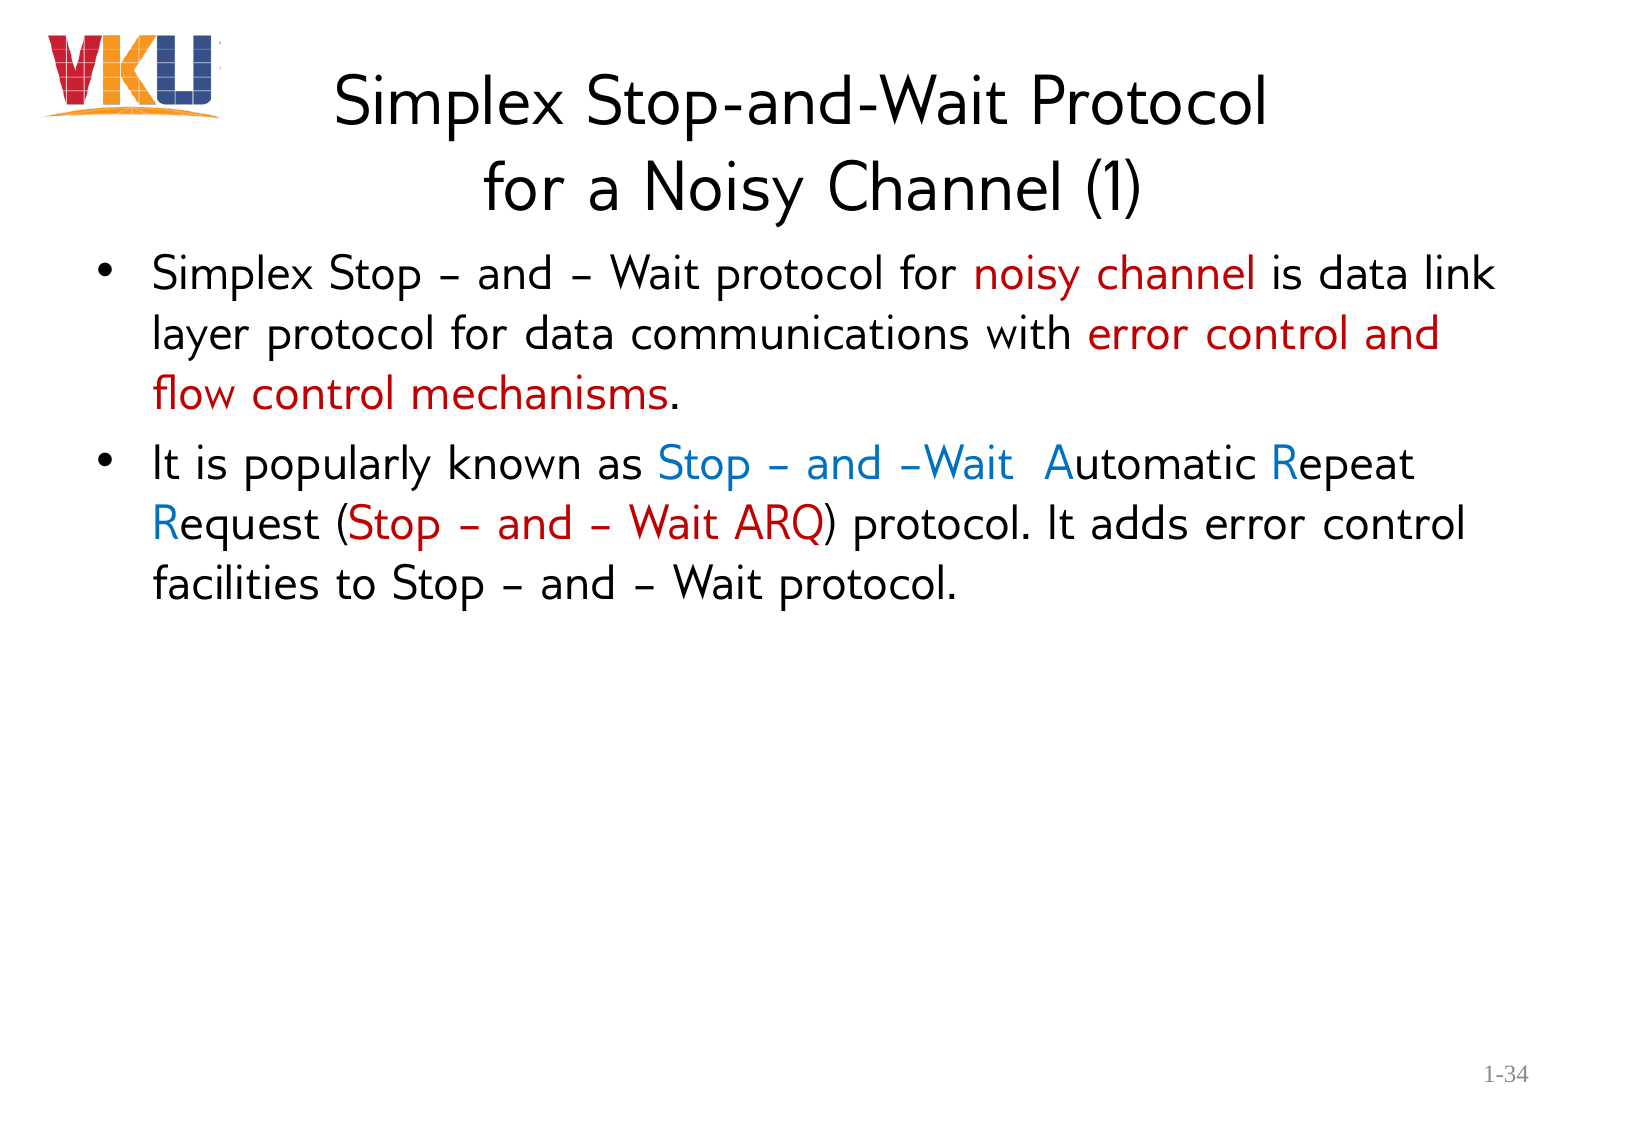

# Simplex Stop-and-Wait Protocol for a Noisy Channel (1)
Simplex Stop – and – Wait protocol for noisy channel is data link layer protocol for data communications with error control and flow control mechanisms.
It is popularly known as Stop – and –Wait  Automatic Repeat Request (Stop – and – Wait ARQ) protocol. It adds error control facilities to Stop – and – Wait protocol.
1-34